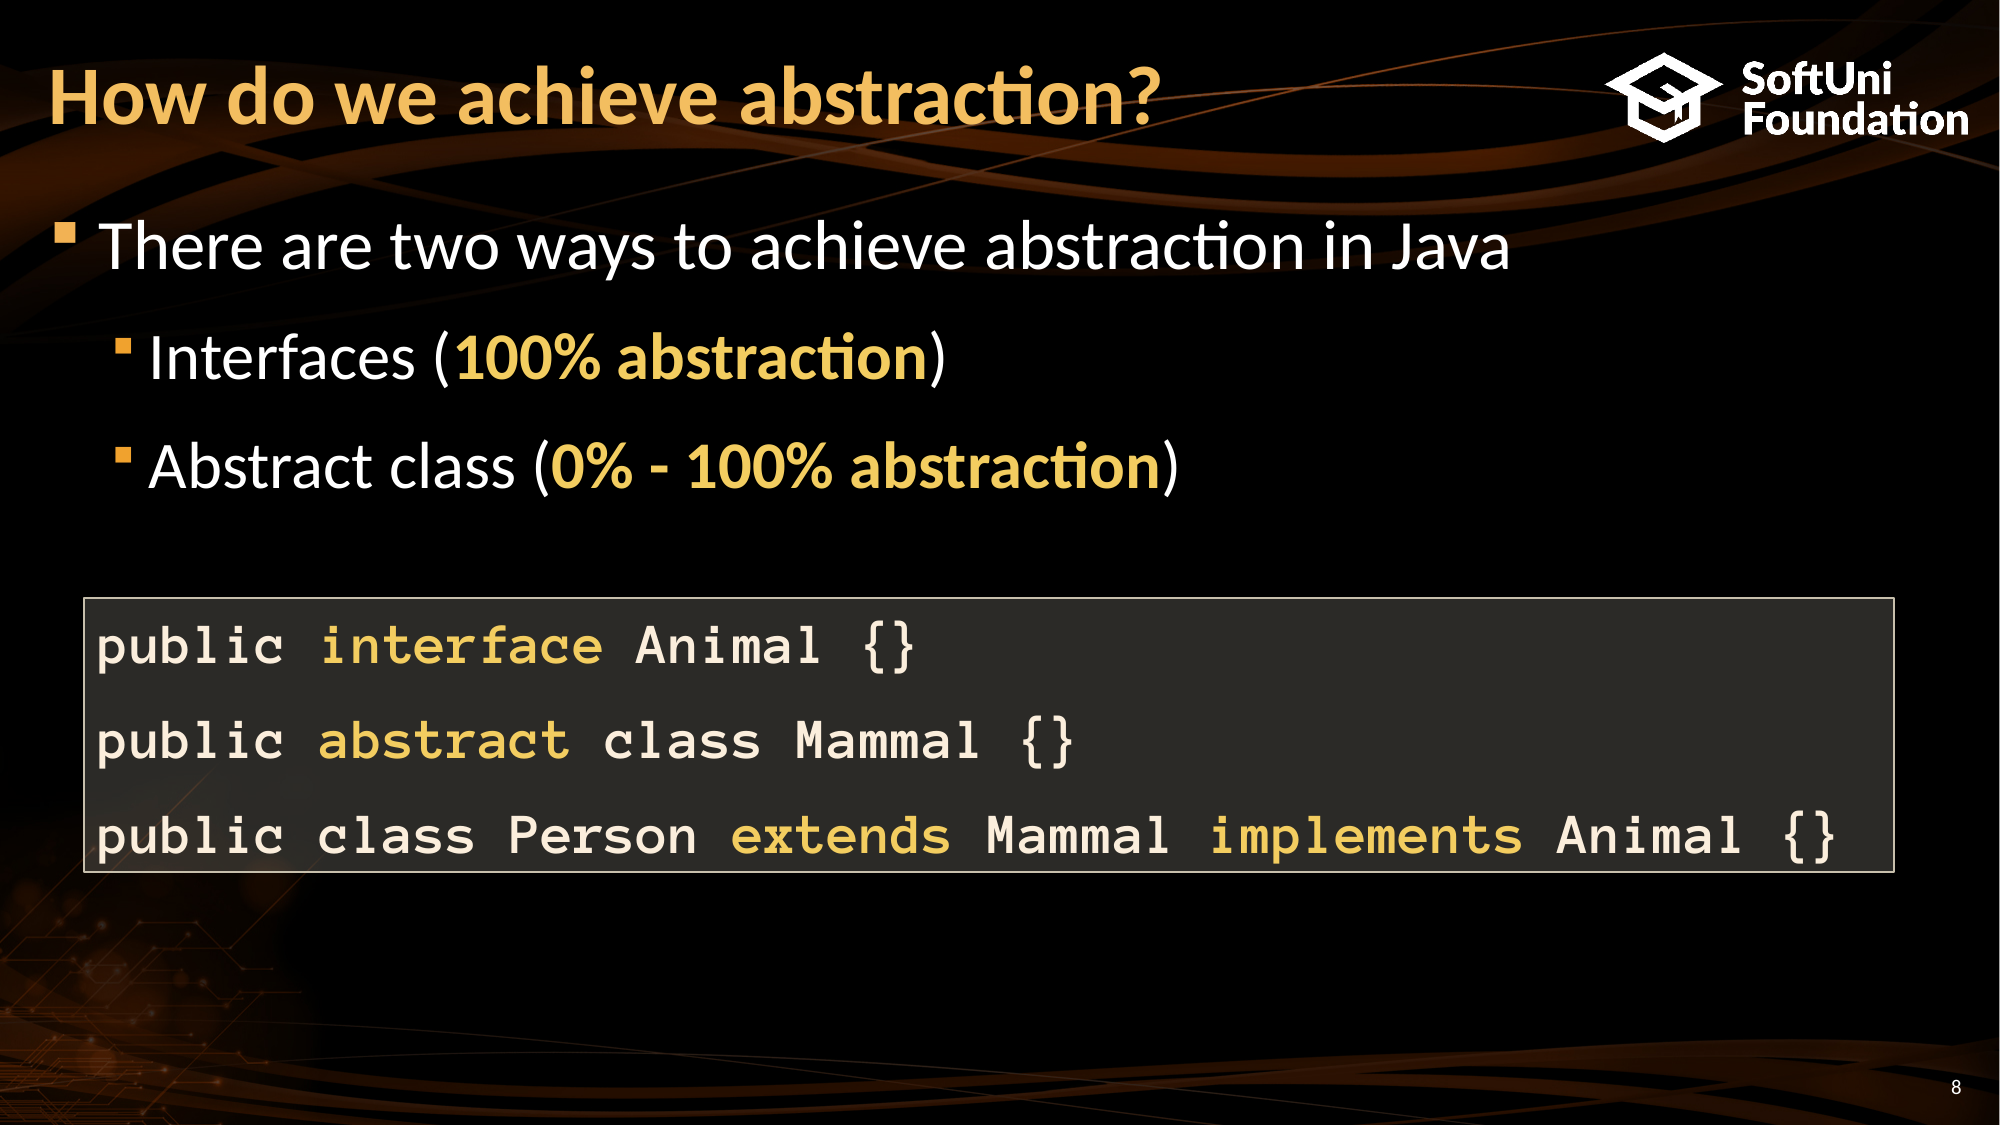

# How do we achieve abstraction?
There are two ways to achieve abstraction in Java
Interfaces (100% abstraction)
Abstract class (0% - 100% abstraction)
public interface Animal {}
public abstract class Mammal {}
public class Person extends Mammal implements Animal {}
8